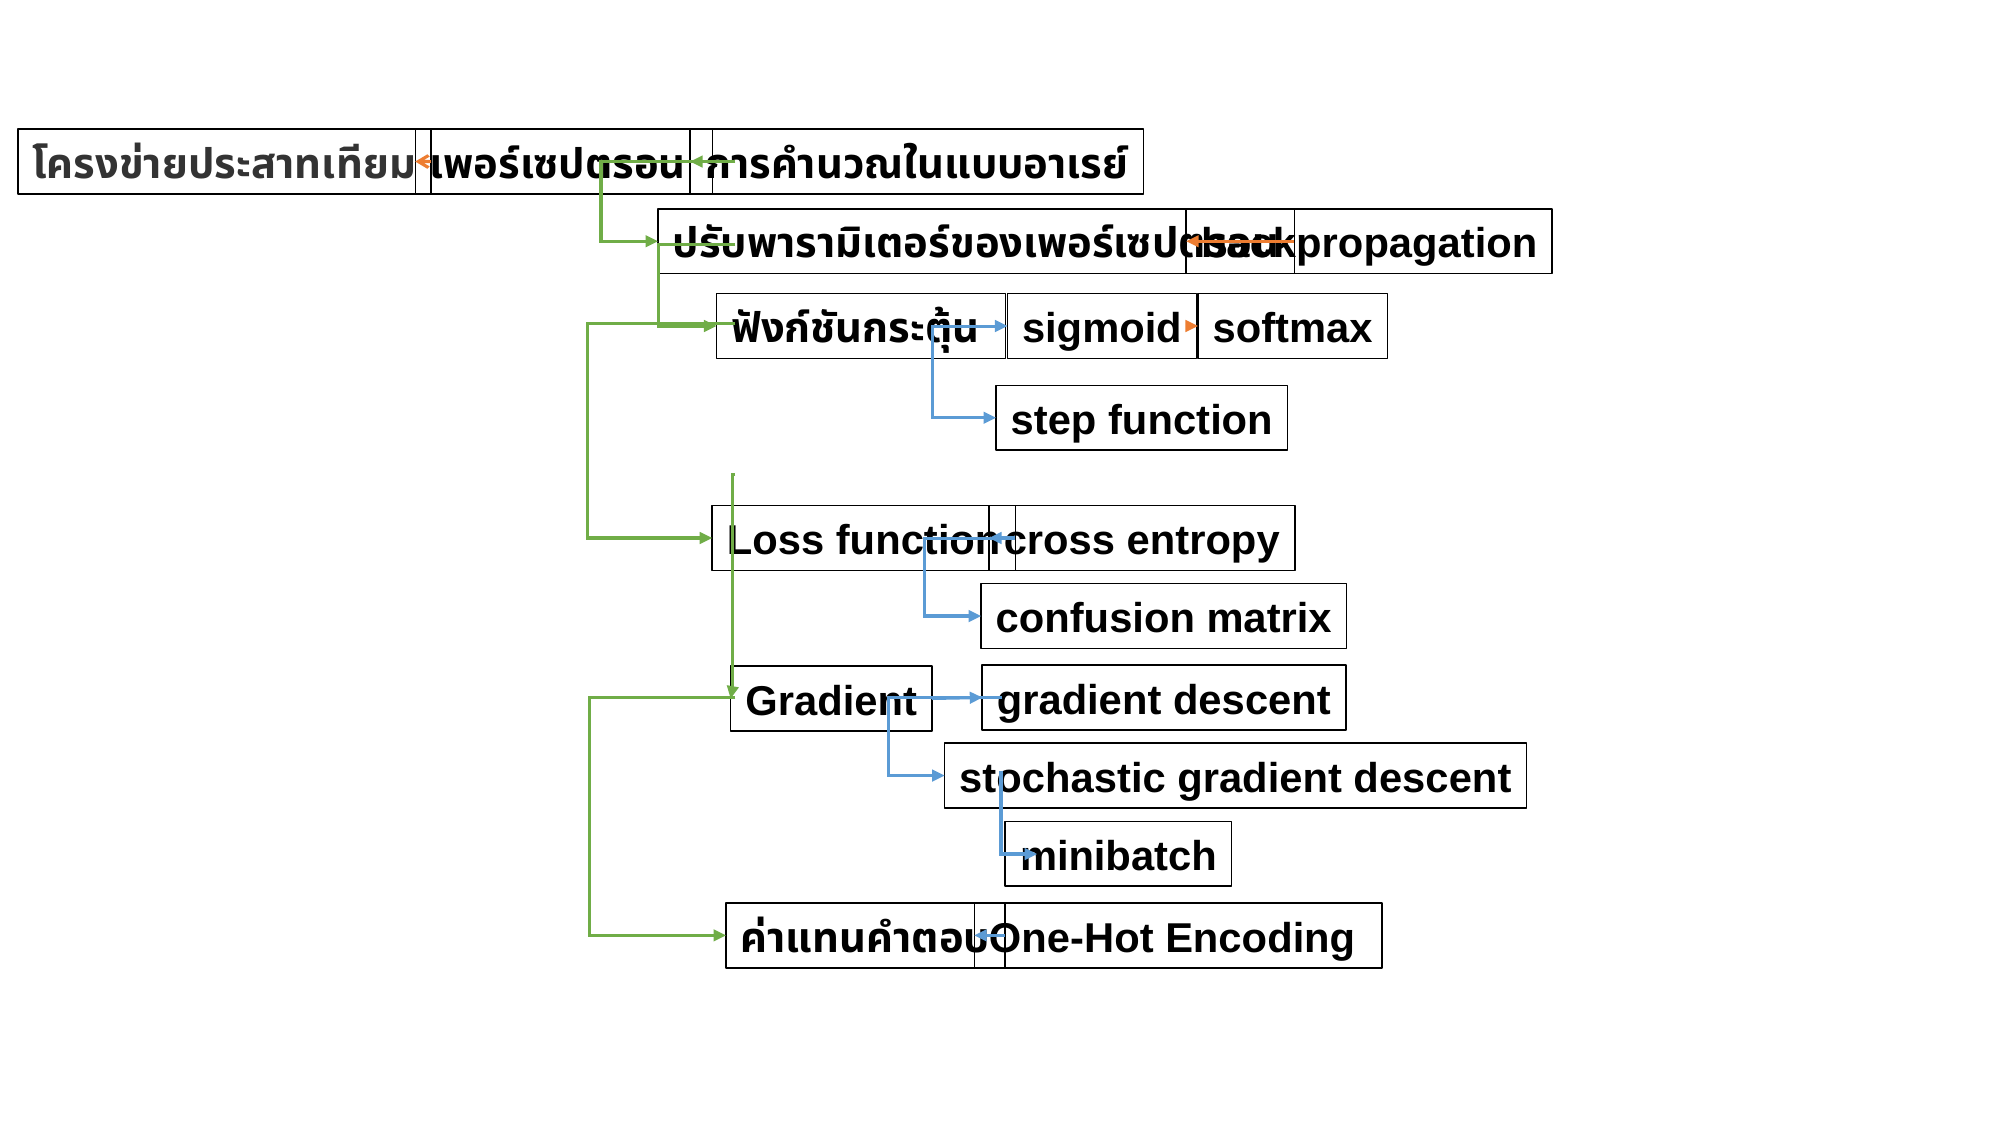

โครงข่ายประสาทเทียม
เพอร์เซปตรอน
การคำนวณในแบบอาเรย์
ปรับพารามิเตอร์ของเพอร์เซปตรอน
backpropagation
ฟังก์ชันกระตุ้น
sigmoid
softmax
step function
Loss function
cross entropy
confusion matrix
gradient descent
Gradient
stochastic gradient descent
minibatch
ค่าแทนคำตอบ
One-Hot Encoding